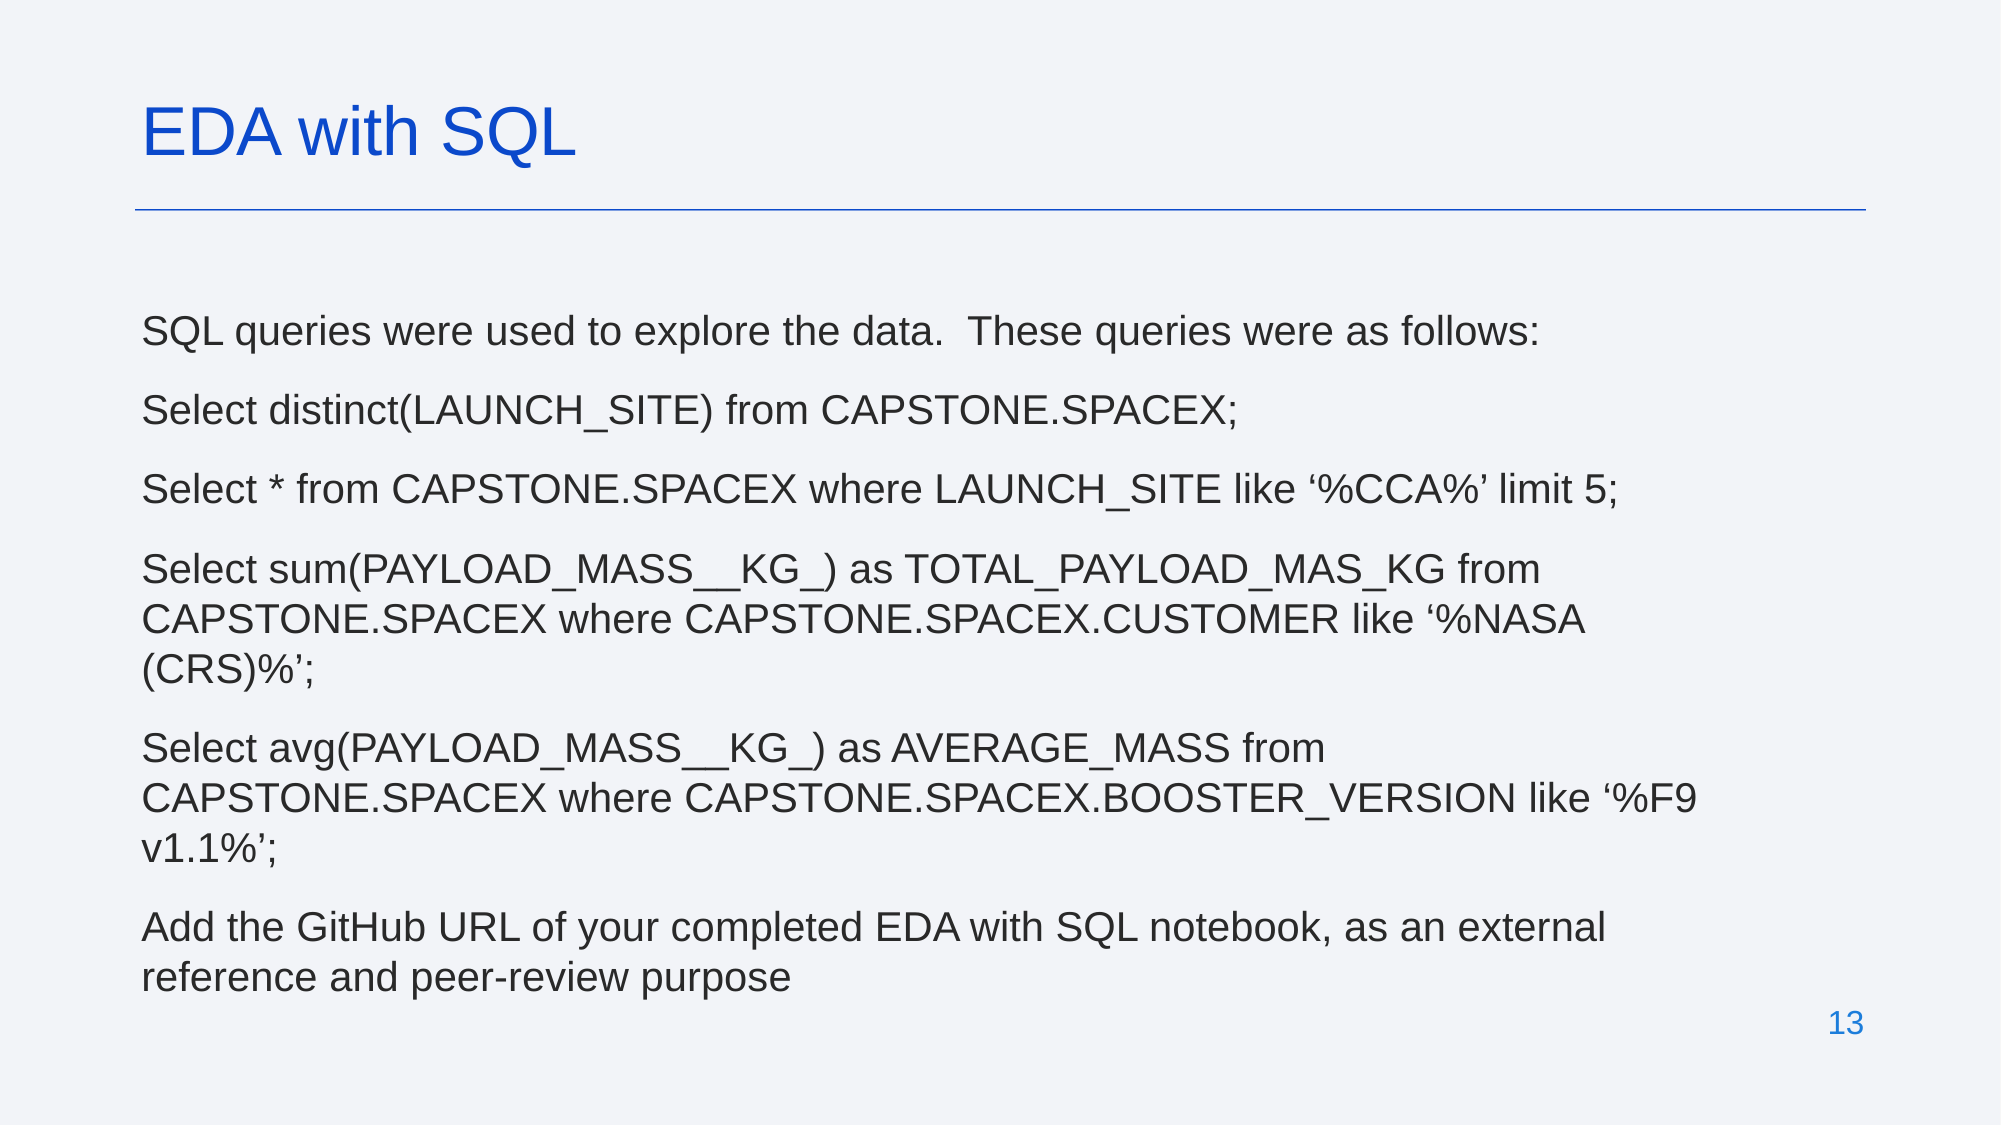

EDA with SQL
SQL queries were used to explore the data.  These queries were as follows:
Select distinct(LAUNCH_SITE) from CAPSTONE.SPACEX;
Select * from CAPSTONE.SPACEX where LAUNCH_SITE like ‘%CCA%’ limit 5;
Select sum(PAYLOAD_MASS__KG_) as TOTAL_PAYLOAD_MAS_KG from CAPSTONE.SPACEX where CAPSTONE.SPACEX.CUSTOMER like ‘%NASA (CRS)%’;
Select avg(PAYLOAD_MASS__KG_) as AVERAGE_MASS from CAPSTONE.SPACEX where CAPSTONE.SPACEX.BOOSTER_VERSION like ‘%F9 v1.1%’;
Add the GitHub URL of your completed EDA with SQL notebook, as an external reference and peer-review purpose

13